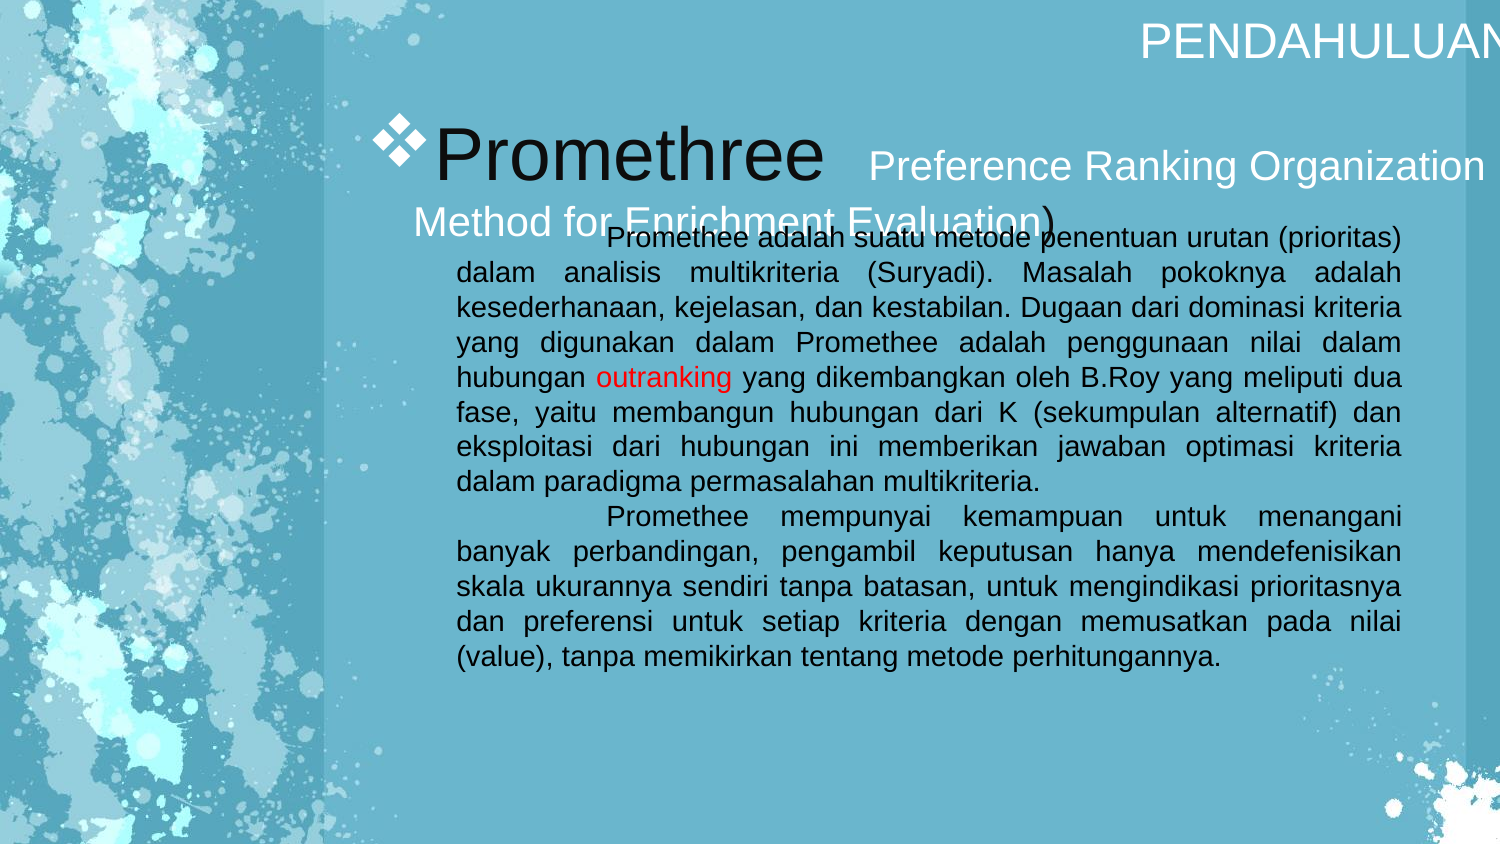

PENDAHULUAN
Promethree  Preference Ranking Organization Method for Enrichment Evaluation)
	Promethee adalah suatu metode penentuan urutan (prioritas) dalam analisis multikriteria (Suryadi). Masalah pokoknya adalah kesederhanaan, kejelasan, dan kestabilan. Dugaan dari dominasi kriteria yang digunakan dalam Promethee adalah penggunaan nilai dalam hubungan outranking yang dikembangkan oleh B.Roy yang meliputi dua fase, yaitu membangun hubungan dari K (sekumpulan alternatif) dan eksploitasi dari hubungan ini memberikan jawaban optimasi kriteria dalam paradigma permasalahan multikriteria.
	Promethee mempunyai kemampuan untuk menangani banyak perbandingan, pengambil keputusan hanya mendefenisikan skala ukurannya sendiri tanpa batasan, untuk mengindikasi prioritasnya dan preferensi untuk setiap kriteria dengan memusatkan pada nilai (value), tanpa memikirkan tentang metode perhitungannya.